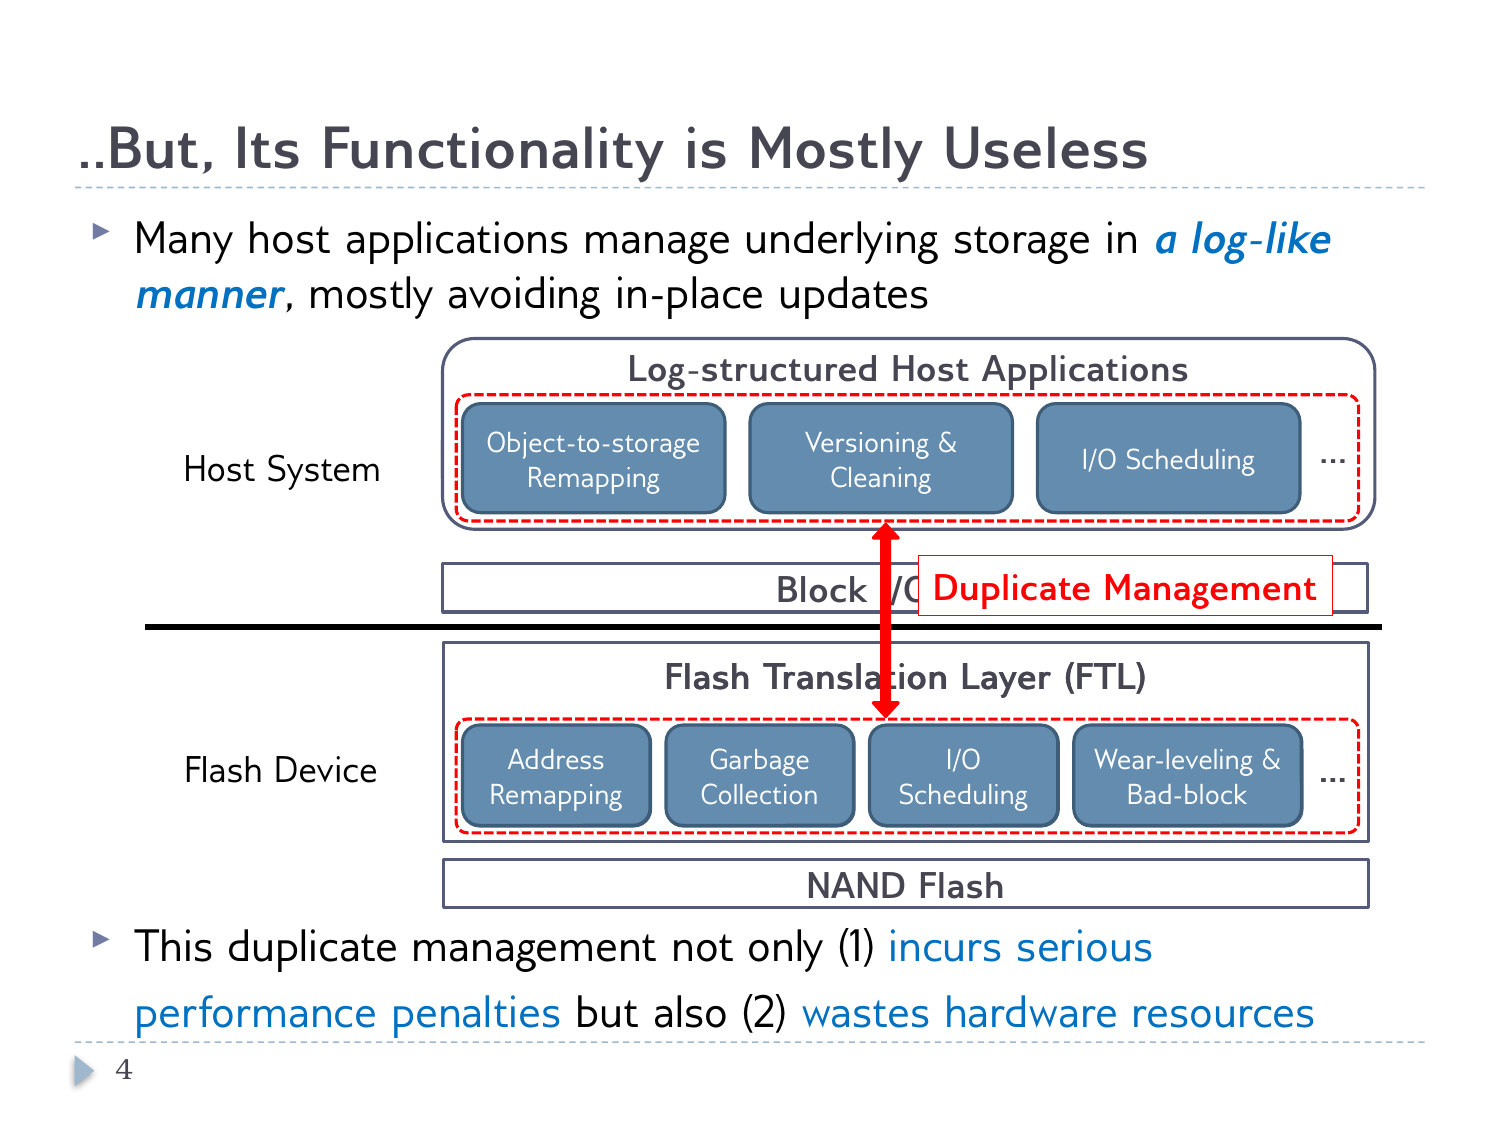

# ..But, Its Functionality is Mostly Useless
Many host applications manage underlying storage in a log-like manner, mostly avoiding in-place updates
Log-structured Host Applications

Duplicate Management

Object-to-storage
Remapping
Versioning & Cleaning
I/O Scheduling
…
…
Databases
File-systems
KV Store
Host System
Block I/O Layer

Flash Translation Layer (FTL)

Flash Translation Layer (FTL)
Address
Remapping
Garbage Collection
I/O
Scheduling
Wear-leveling &
Bad-block
Address
Remapping
Garbage Collection
I/O
Scheduling
Wear-leveling &
Bad-block
…
Flash Device
…
NAND Flash
This duplicate management not only (1) incurs serious performance penalties but also (2) wastes hardware resources
4